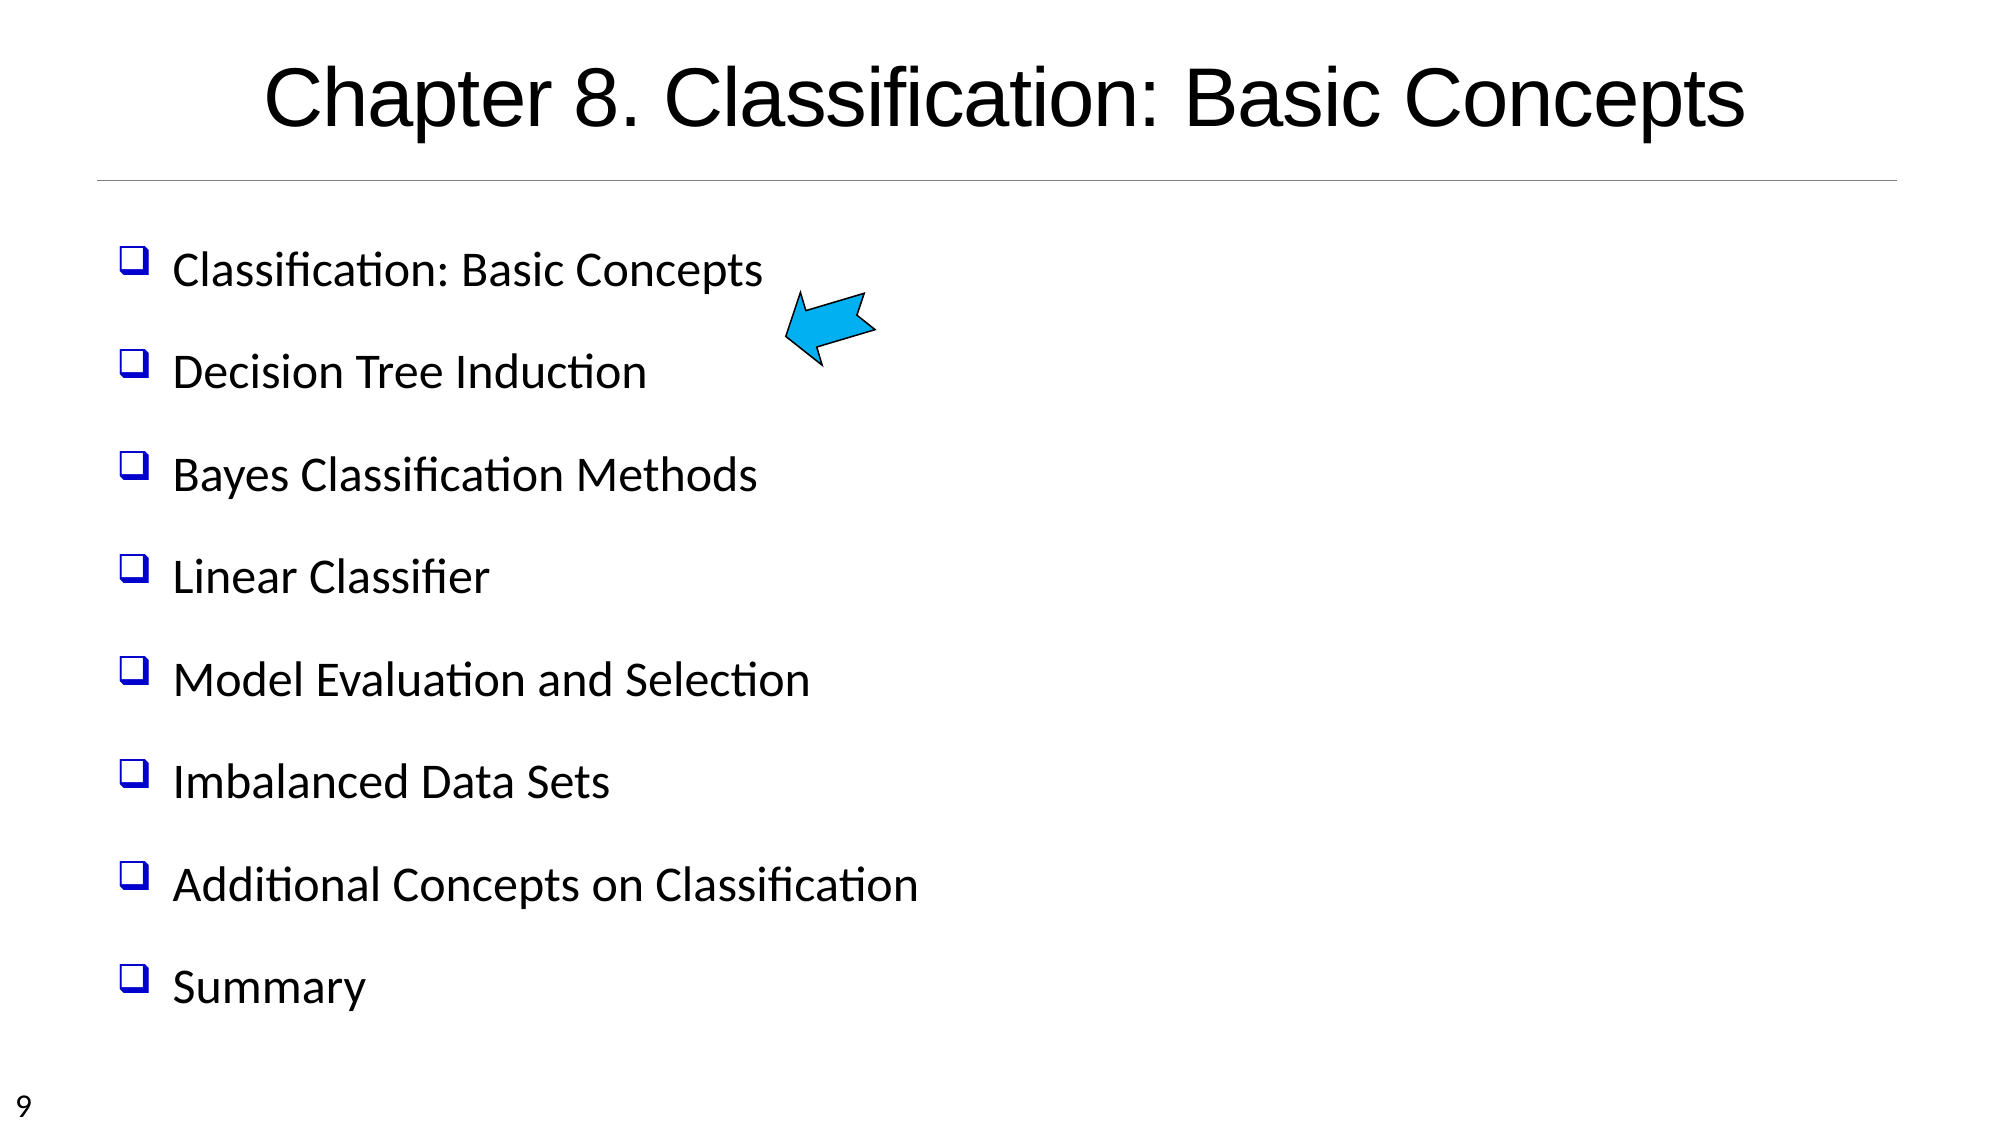

# Chapter 8. Classification: Basic Concepts
Classification: Basic Concepts
Decision Tree Induction
Bayes Classification Methods
Linear Classifier
Model Evaluation and Selection
Imbalanced Data Sets
Additional Concepts on Classification
Summary